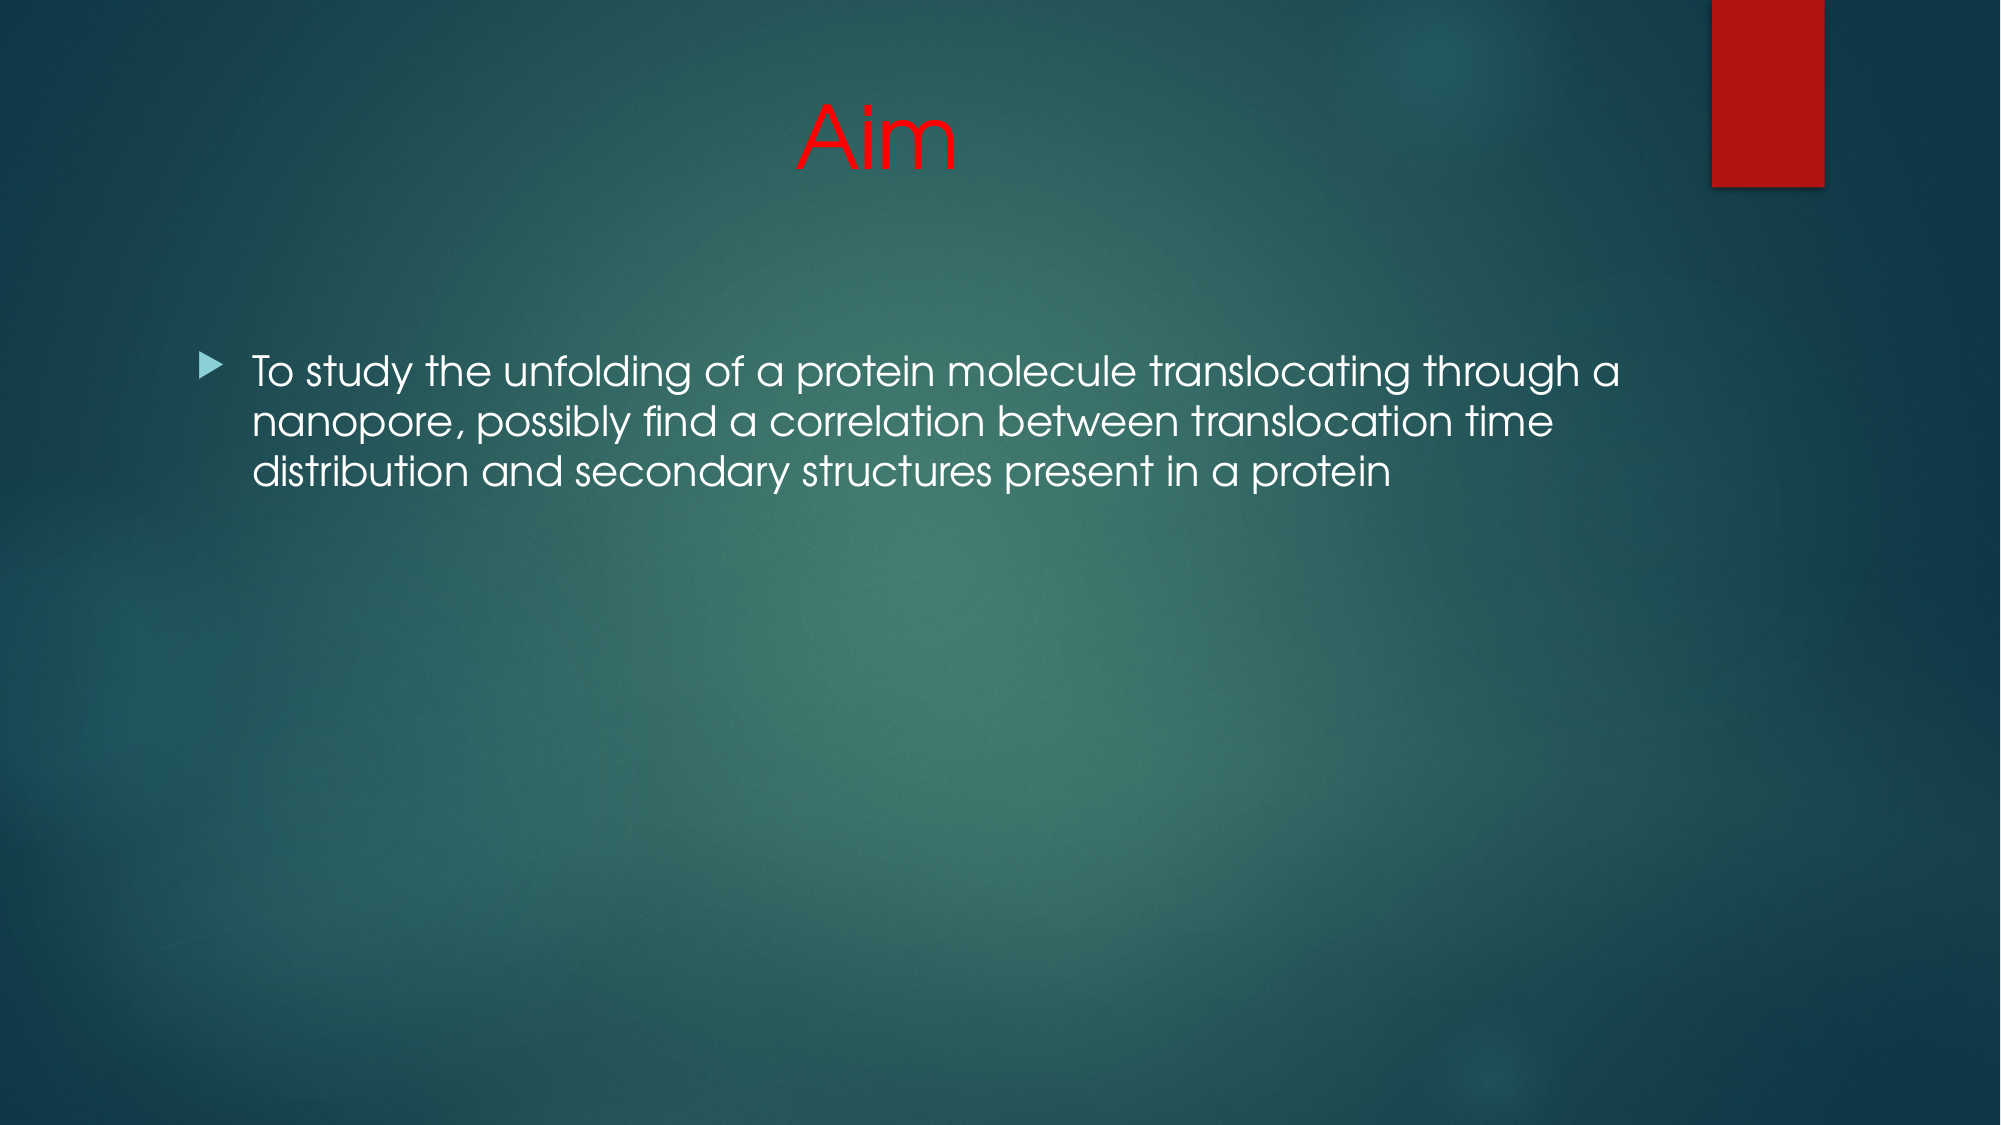

# Aim
To study the unfolding of a protein molecule translocating through a nanopore, possibly find a correlation between translocation time distribution and secondary structures present in a protein